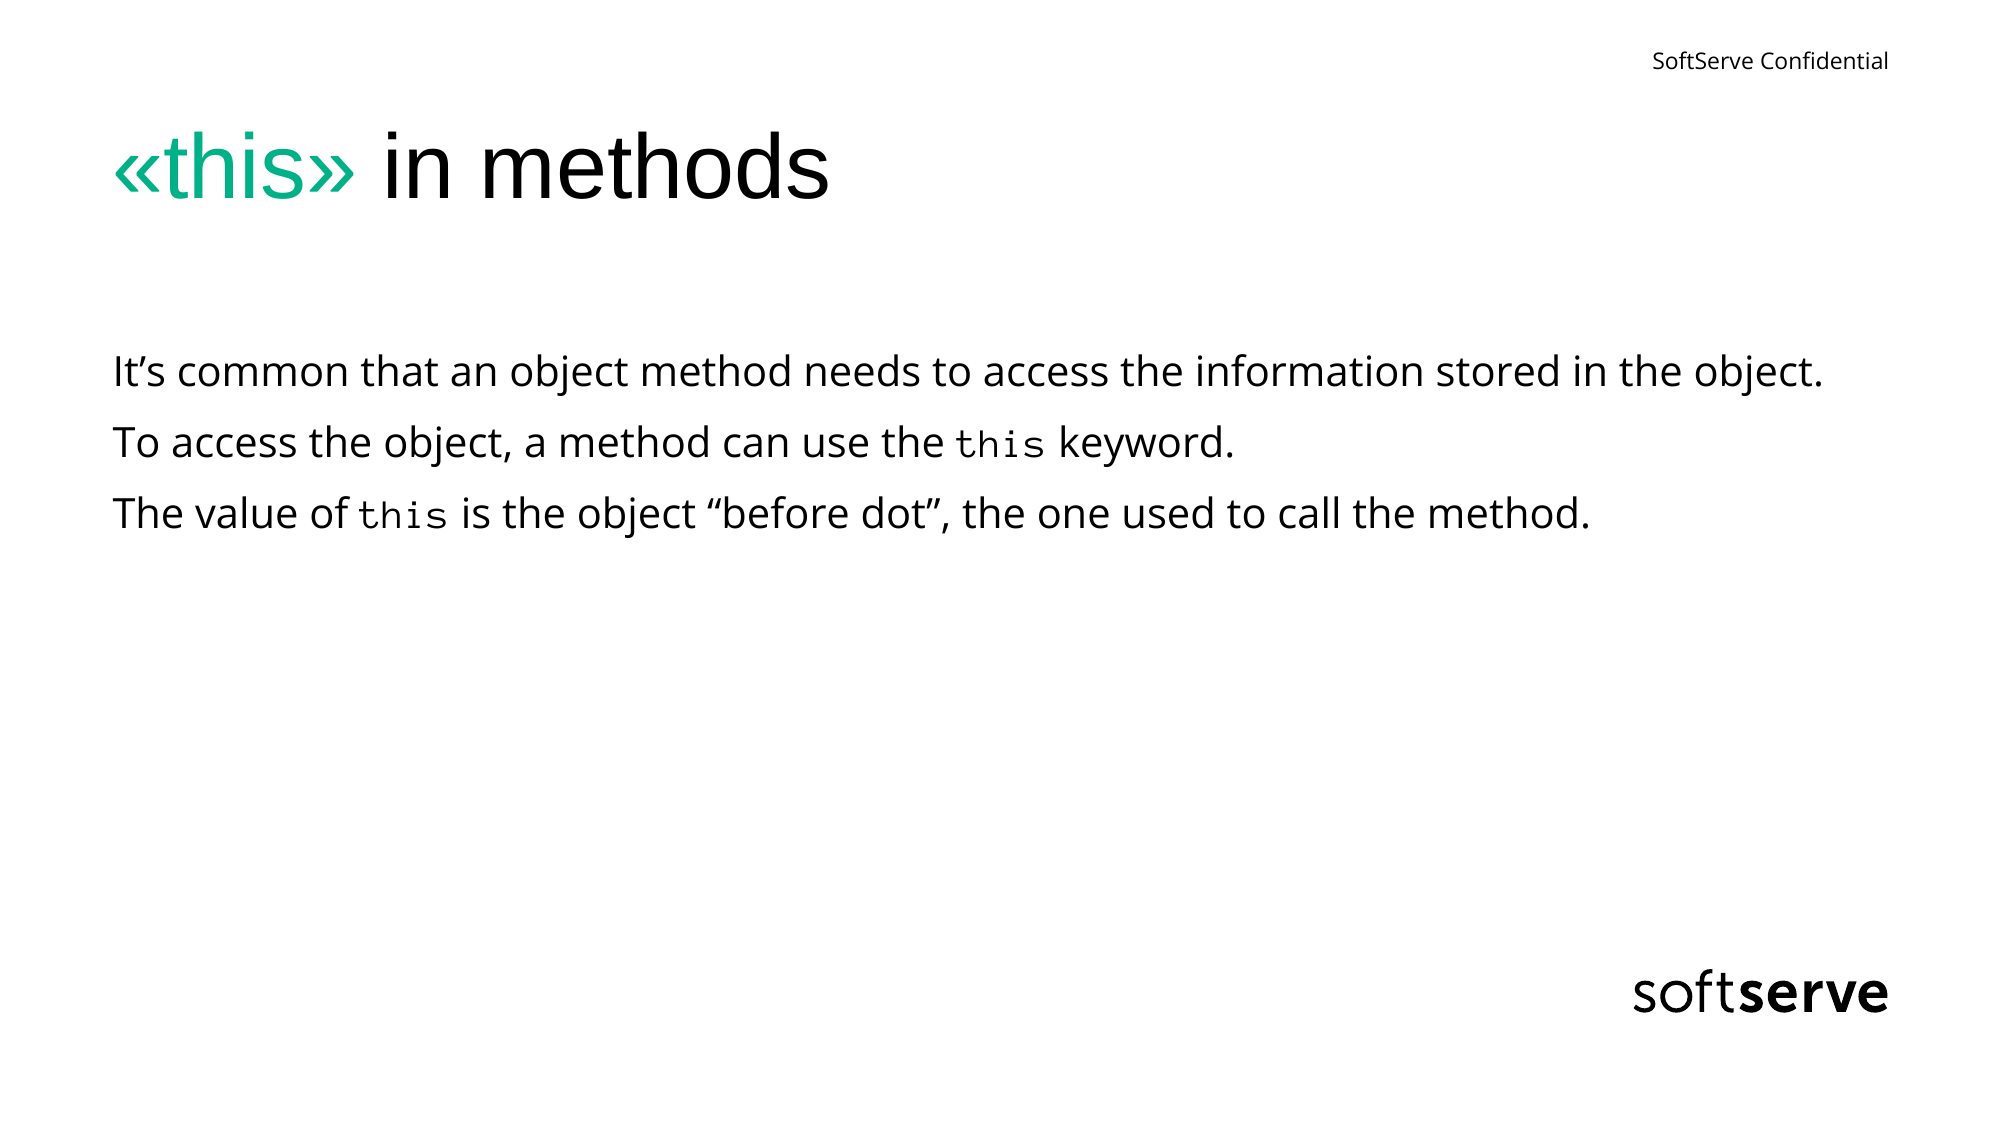

# «this» in methods
It’s common that an object method needs to access the information stored in the object.
To access the object, a method can use the this keyword.
The value of this is the object “before dot”, the one used to call the method.